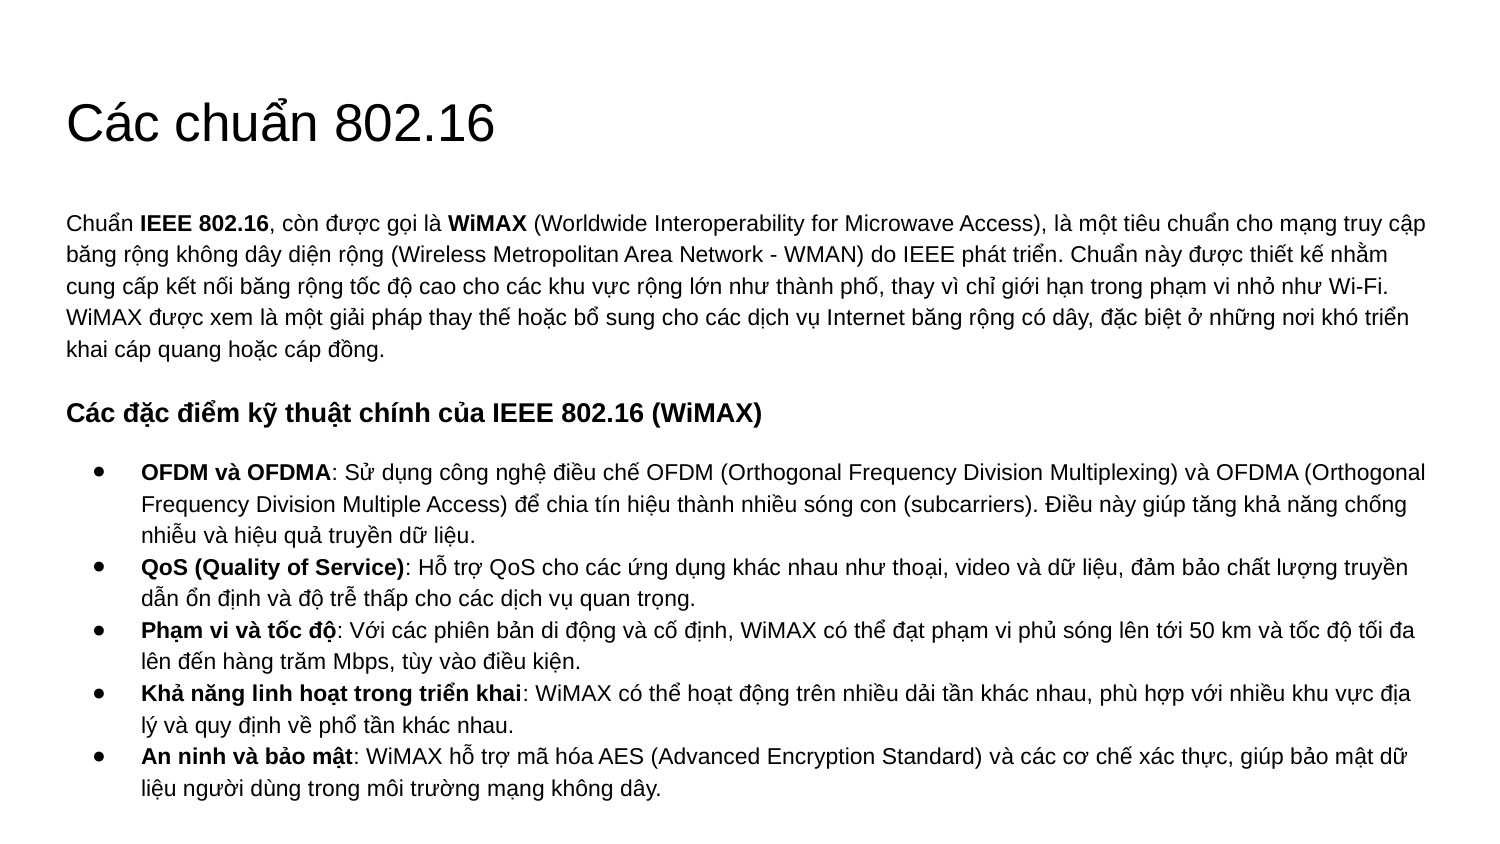

# Các chuẩn 802.16
Chuẩn IEEE 802.16, còn được gọi là WiMAX (Worldwide Interoperability for Microwave Access), là một tiêu chuẩn cho mạng truy cập băng rộng không dây diện rộng (Wireless Metropolitan Area Network - WMAN) do IEEE phát triển. Chuẩn này được thiết kế nhằm cung cấp kết nối băng rộng tốc độ cao cho các khu vực rộng lớn như thành phố, thay vì chỉ giới hạn trong phạm vi nhỏ như Wi-Fi. WiMAX được xem là một giải pháp thay thế hoặc bổ sung cho các dịch vụ Internet băng rộng có dây, đặc biệt ở những nơi khó triển khai cáp quang hoặc cáp đồng.
Các đặc điểm kỹ thuật chính của IEEE 802.16 (WiMAX)
OFDM và OFDMA: Sử dụng công nghệ điều chế OFDM (Orthogonal Frequency Division Multiplexing) và OFDMA (Orthogonal Frequency Division Multiple Access) để chia tín hiệu thành nhiều sóng con (subcarriers). Điều này giúp tăng khả năng chống nhiễu và hiệu quả truyền dữ liệu.
QoS (Quality of Service): Hỗ trợ QoS cho các ứng dụng khác nhau như thoại, video và dữ liệu, đảm bảo chất lượng truyền dẫn ổn định và độ trễ thấp cho các dịch vụ quan trọng.
Phạm vi và tốc độ: Với các phiên bản di động và cố định, WiMAX có thể đạt phạm vi phủ sóng lên tới 50 km và tốc độ tối đa lên đến hàng trăm Mbps, tùy vào điều kiện.
Khả năng linh hoạt trong triển khai: WiMAX có thể hoạt động trên nhiều dải tần khác nhau, phù hợp với nhiều khu vực địa lý và quy định về phổ tần khác nhau.
An ninh và bảo mật: WiMAX hỗ trợ mã hóa AES (Advanced Encryption Standard) và các cơ chế xác thực, giúp bảo mật dữ liệu người dùng trong môi trường mạng không dây.